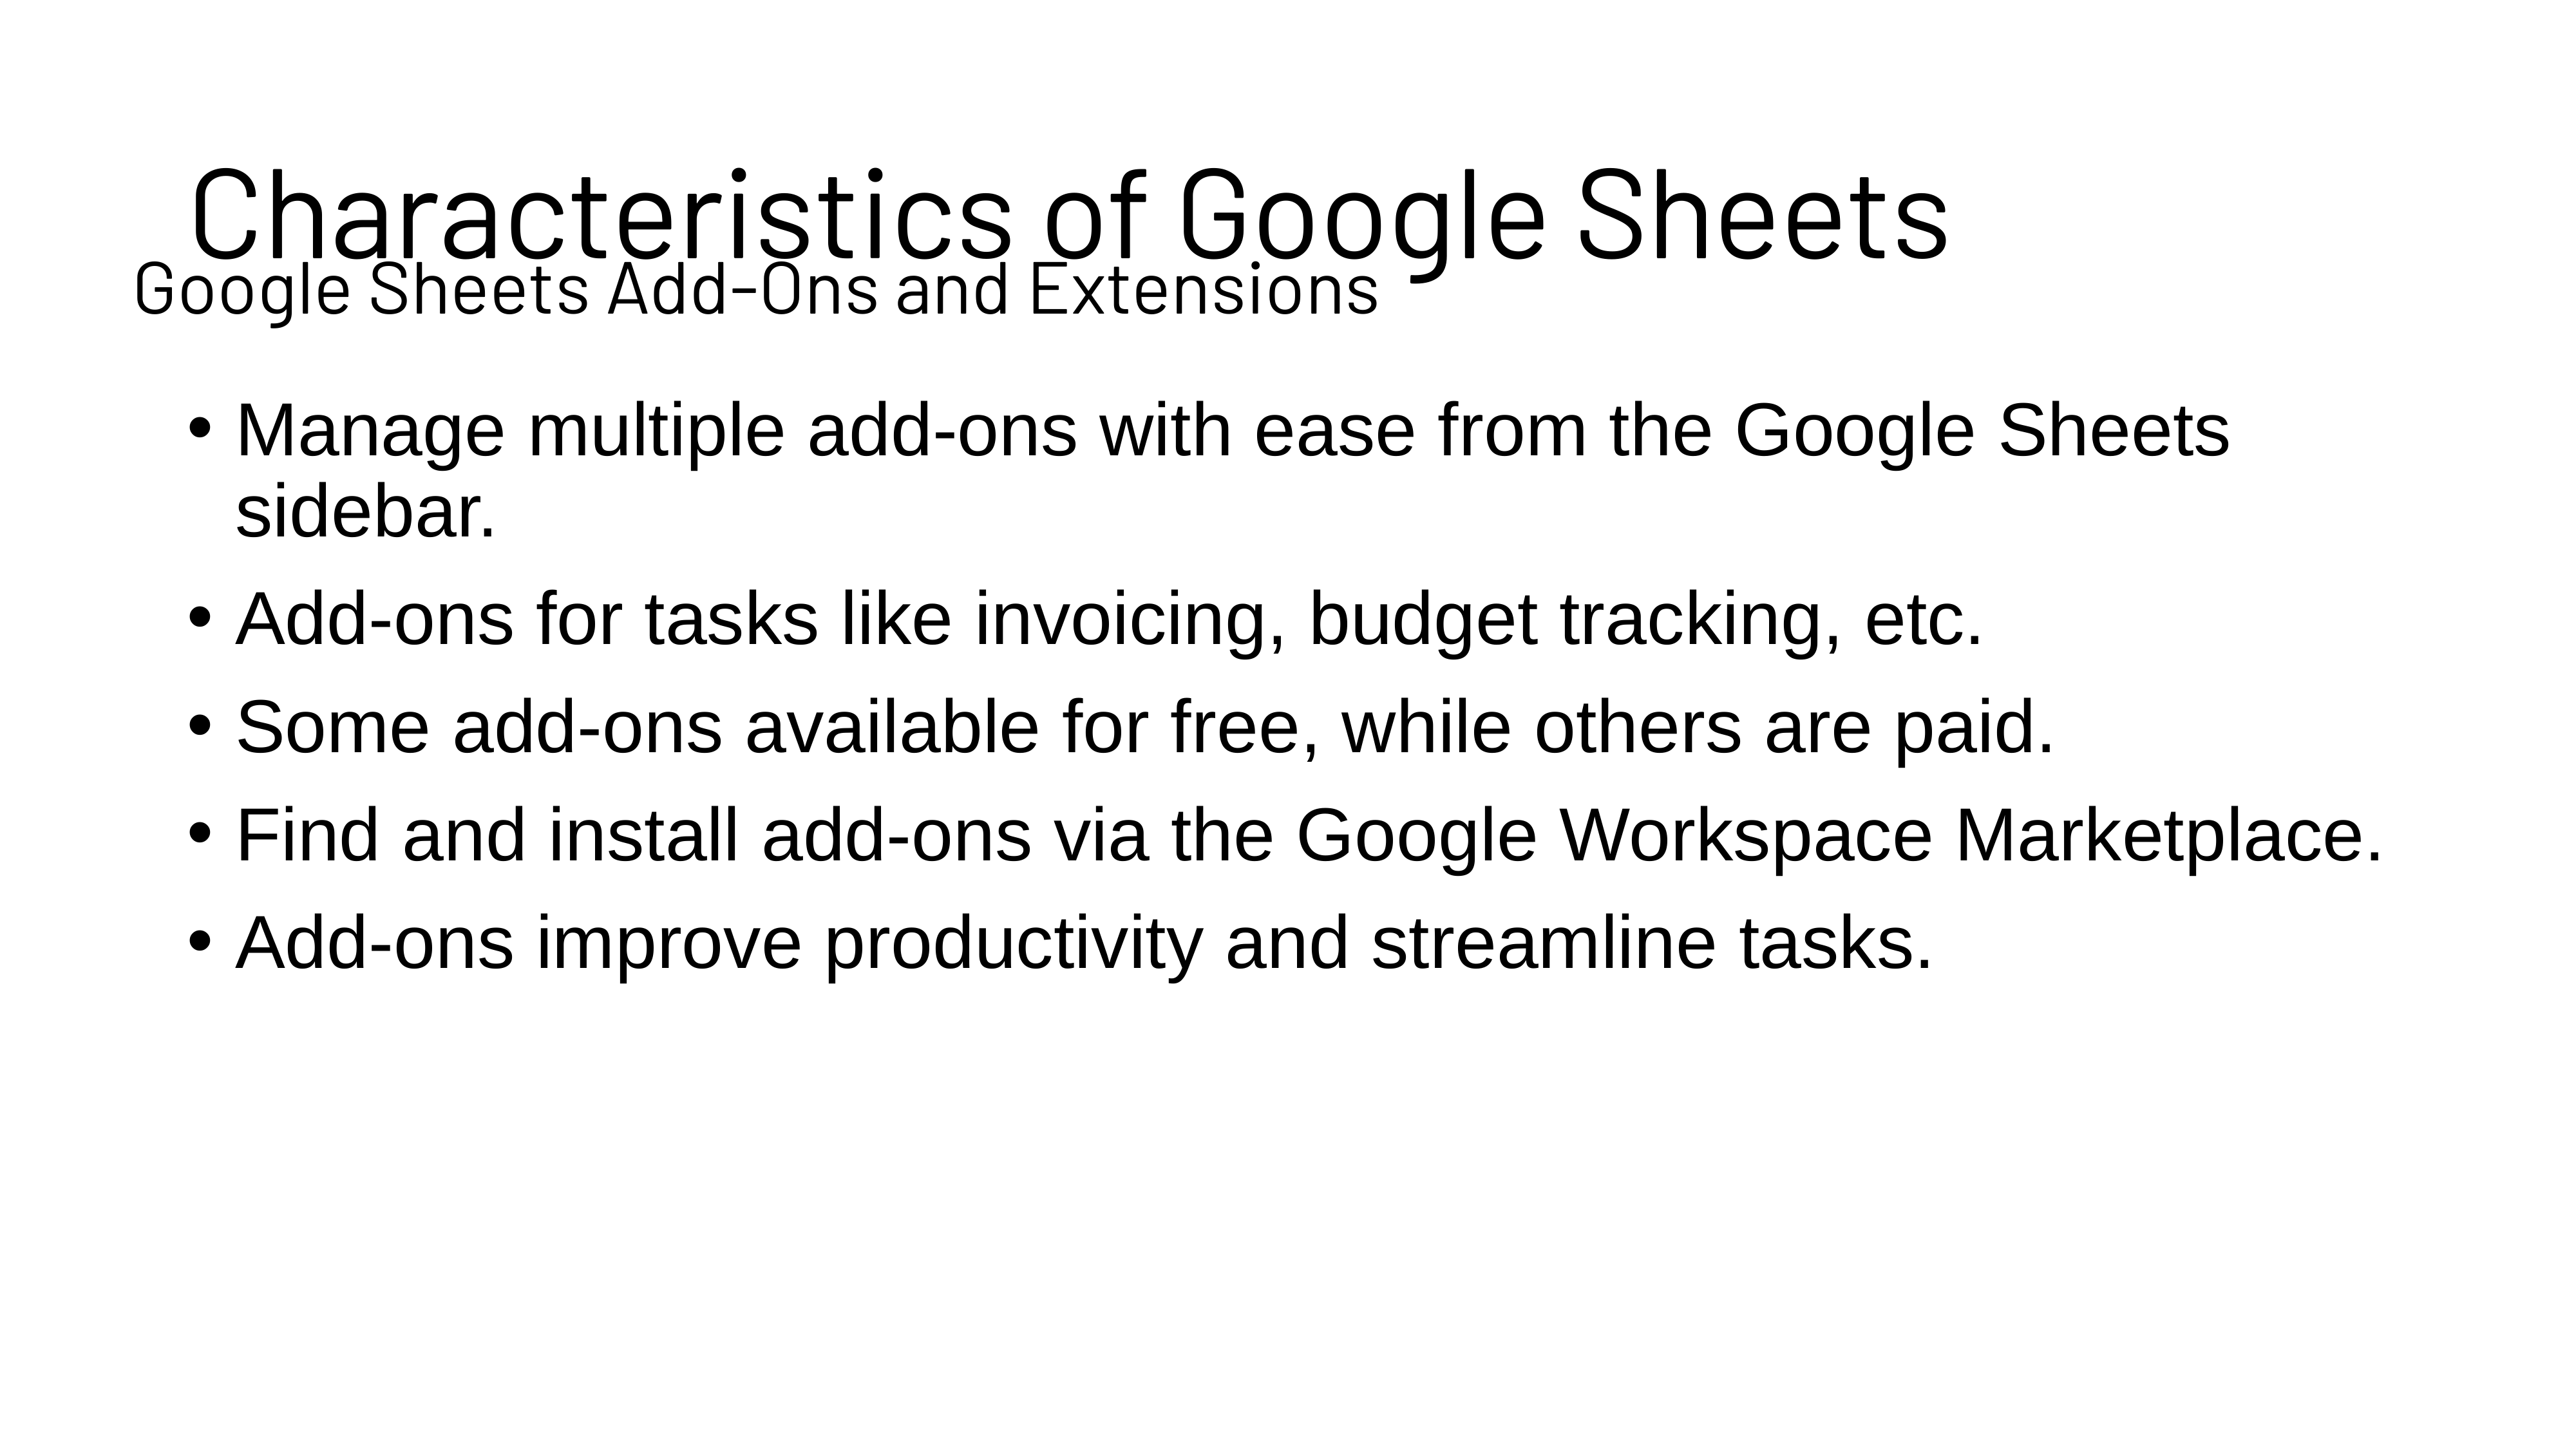

# Characteristics of Google Sheets
Google Sheets Add-Ons and Extensions
Manage multiple add-ons with ease from the Google Sheets sidebar.
Add-ons for tasks like invoicing, budget tracking, etc.
Some add-ons available for free, while others are paid.
Find and install add-ons via the Google Workspace Marketplace.
Add-ons improve productivity and streamline tasks.